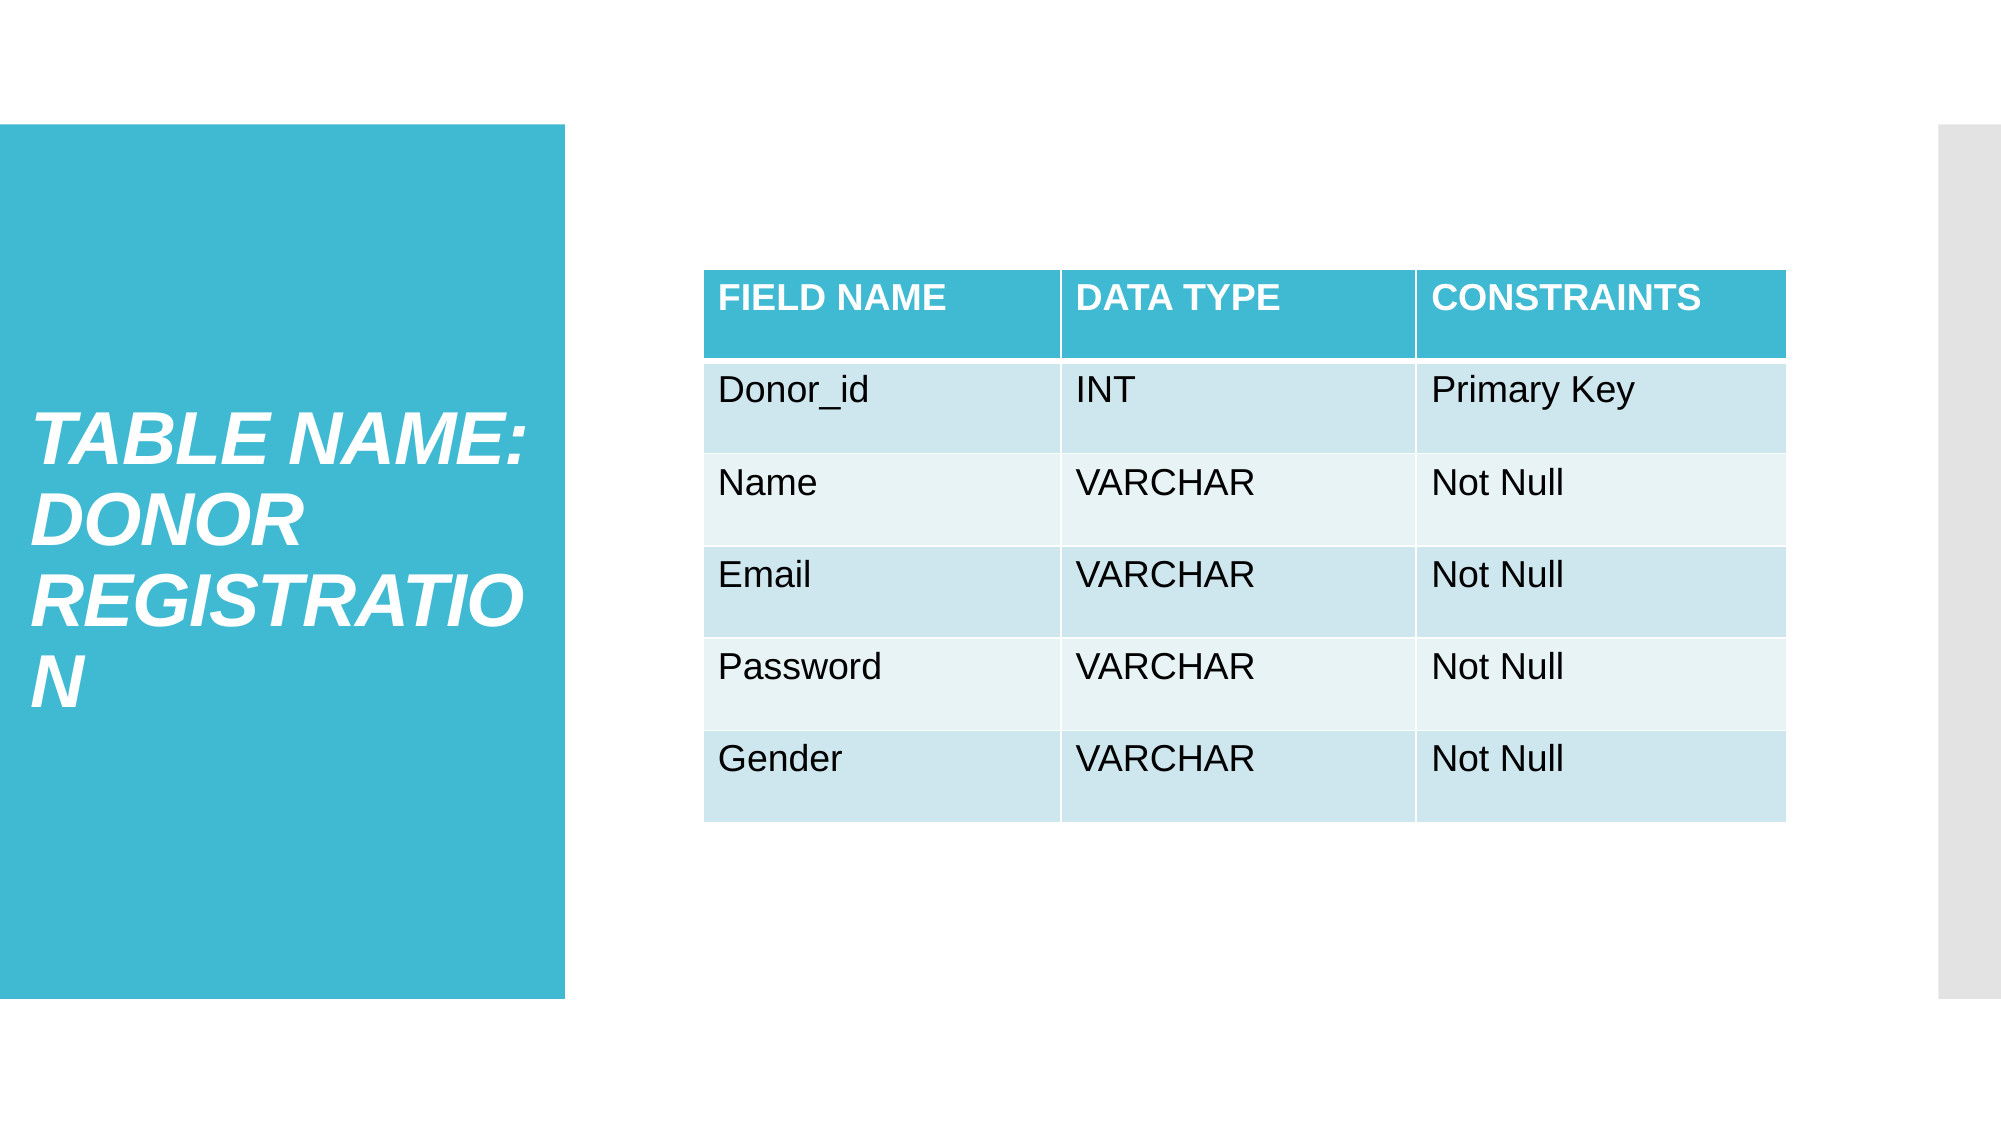

# TABLE NAME: DONOR REGISTRATION
| FIELD NAME | DATA TYPE | CONSTRAINTS |
| --- | --- | --- |
| Donor\_id | INT | Primary Key |
| Name | VARCHAR | Not Null |
| Email | VARCHAR | Not Null |
| Password | VARCHAR | Not Null |
| Gender | VARCHAR | Not Null |